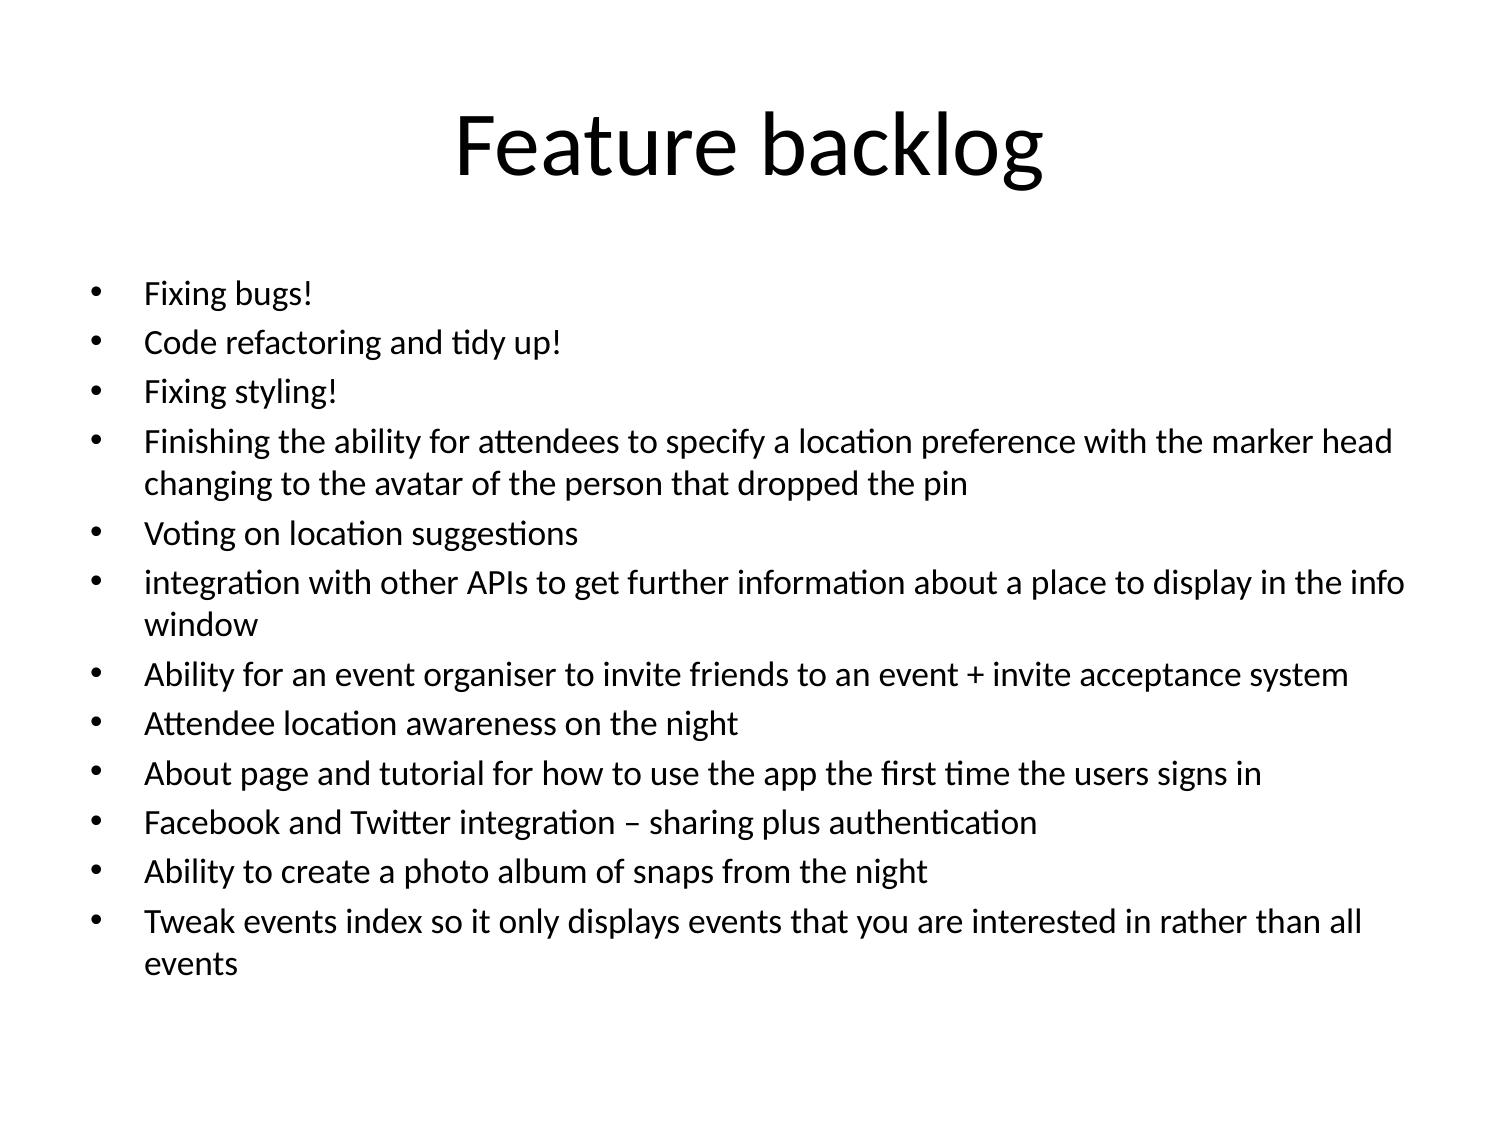

# Feature backlog
Fixing bugs!
Code refactoring and tidy up!
Fixing styling!
Finishing the ability for attendees to specify a location preference with the marker head changing to the avatar of the person that dropped the pin
Voting on location suggestions
‎integration with other APIs to get further information about a place to display in the info window
Ability for an event organiser to invite friends to an event + invite acceptance system
Attendee location awareness on the night
About page and tutorial for how to use the app the first time the users signs in
Facebook and Twitter integration – sharing plus authentication
Ability to create a photo album of snaps from the night
Tweak events index so it only displays events that you are interested in rather than all events